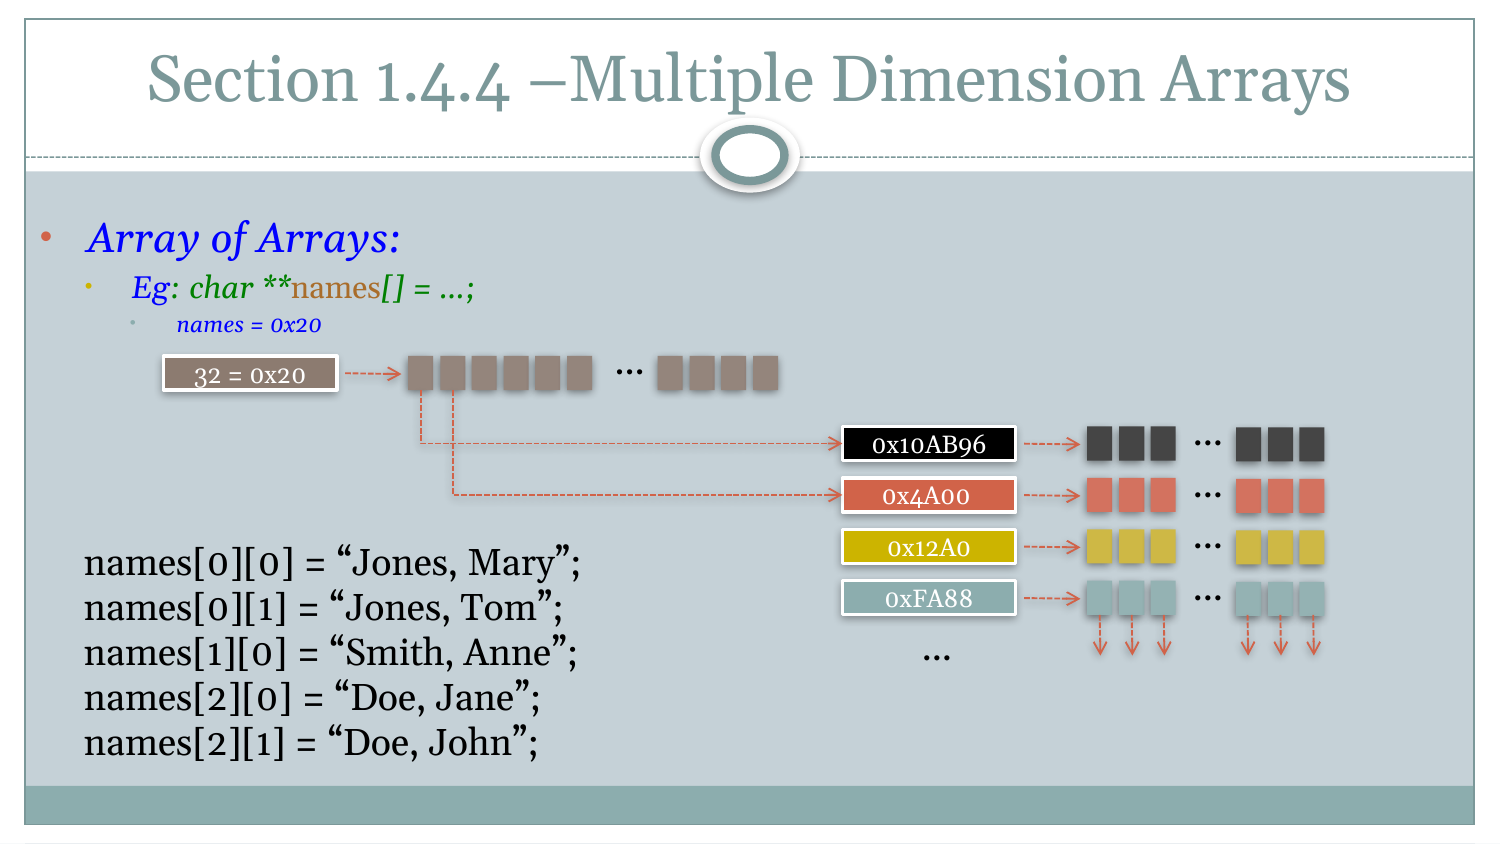

# Section 1.4.4 –Multiple Dimension Arrays
Array of Arrays:
Eg: char **names[] = …;
names = 0x20
…
32 = 0x20

…
0x10AB96

…
0x4A00

…
0x12A0

names[0][0] = “Jones, Mary”;
names[0][1] = “Jones, Tom”;
names[1][0] = “Smith, Anne”;
names[2][0] = “Doe, Jane”;
names[2][1] = “Doe, John”;
…
0xFA88

…